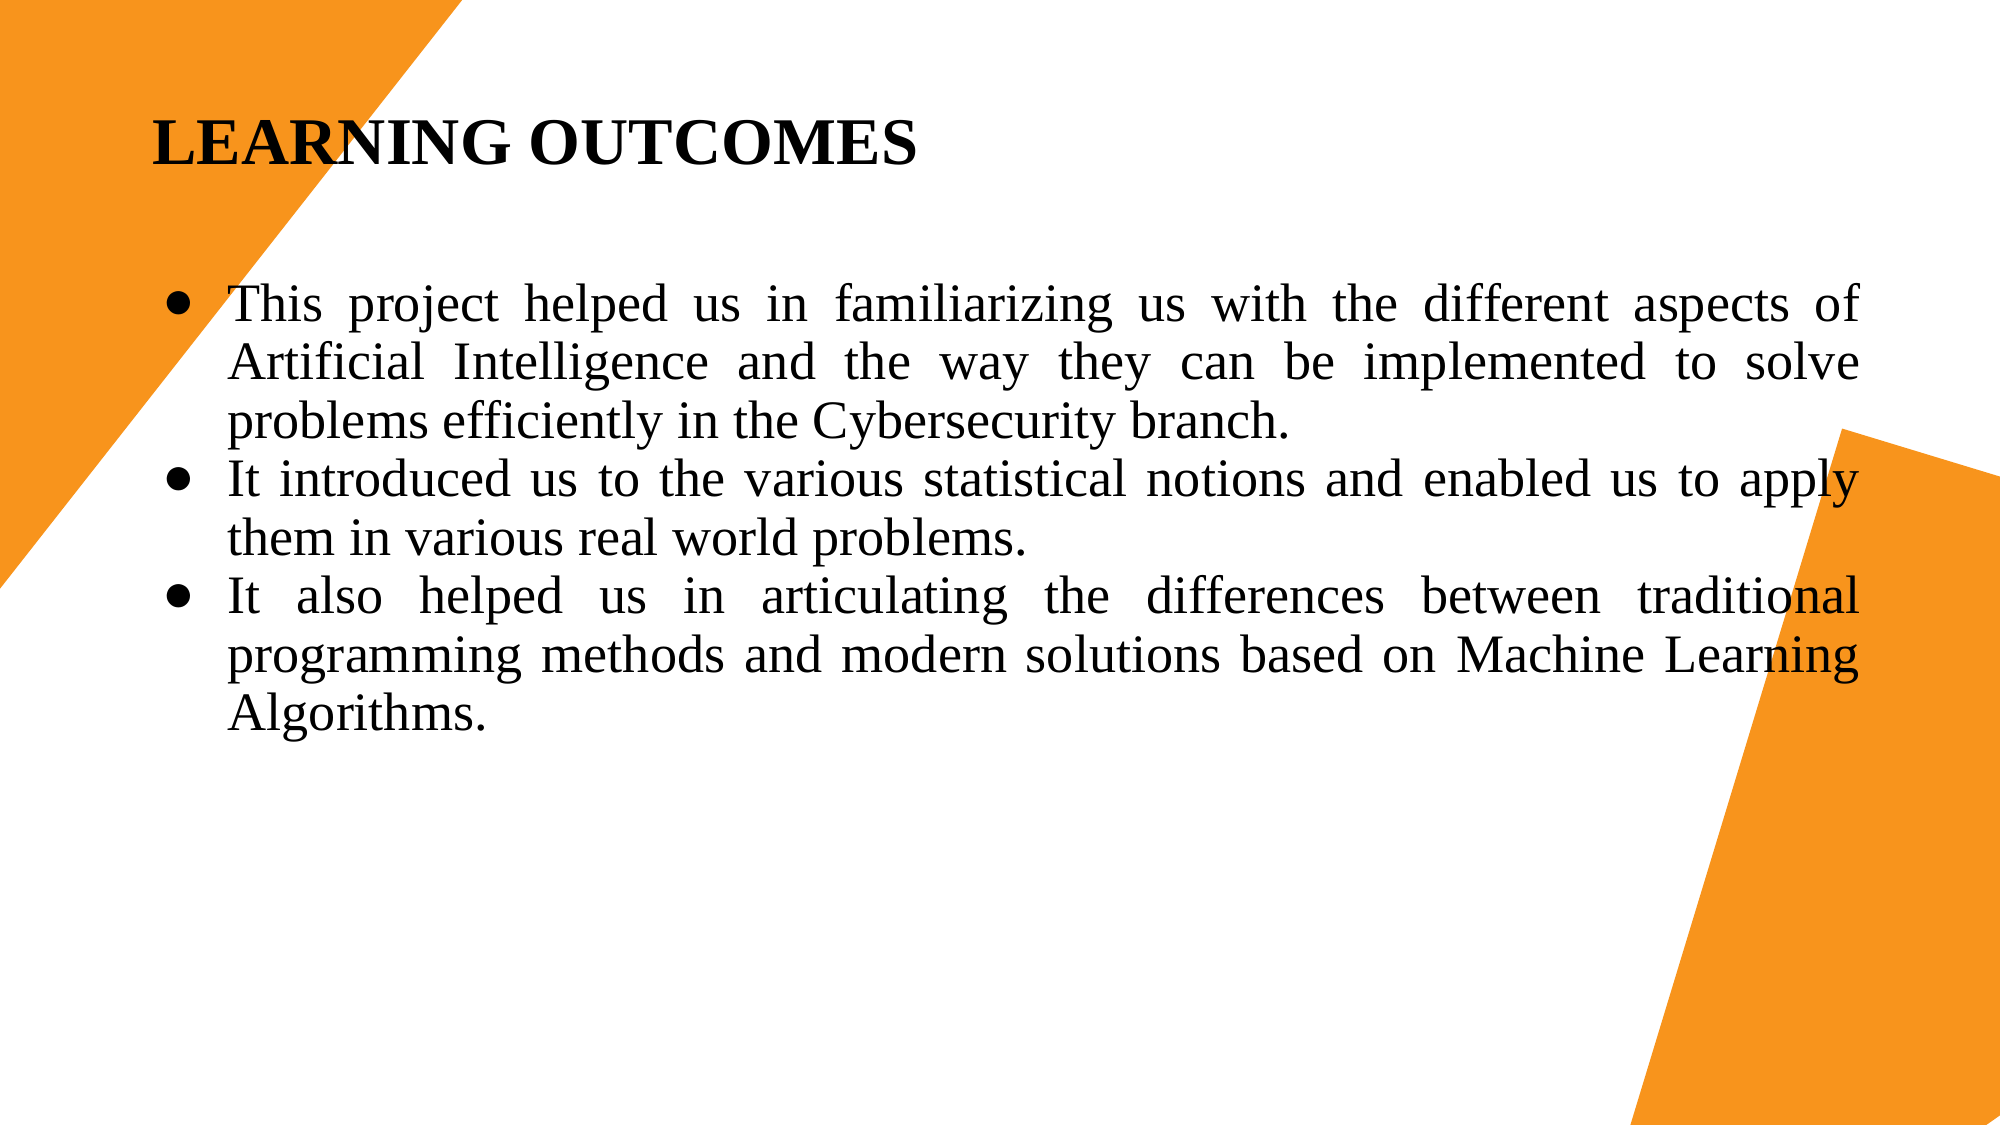

# LEARNING OUTCOMES

This project helped us in familiarizing us with the different aspects of Artificial Intelligence and the way they can be implemented to solve problems efficiently in the Cybersecurity branch.
It introduced us to the various statistical notions and enabled us to apply them in various real world problems.
It also helped us in articulating the differences between traditional programming methods and modern solutions based on Machine Learning Algorithms.